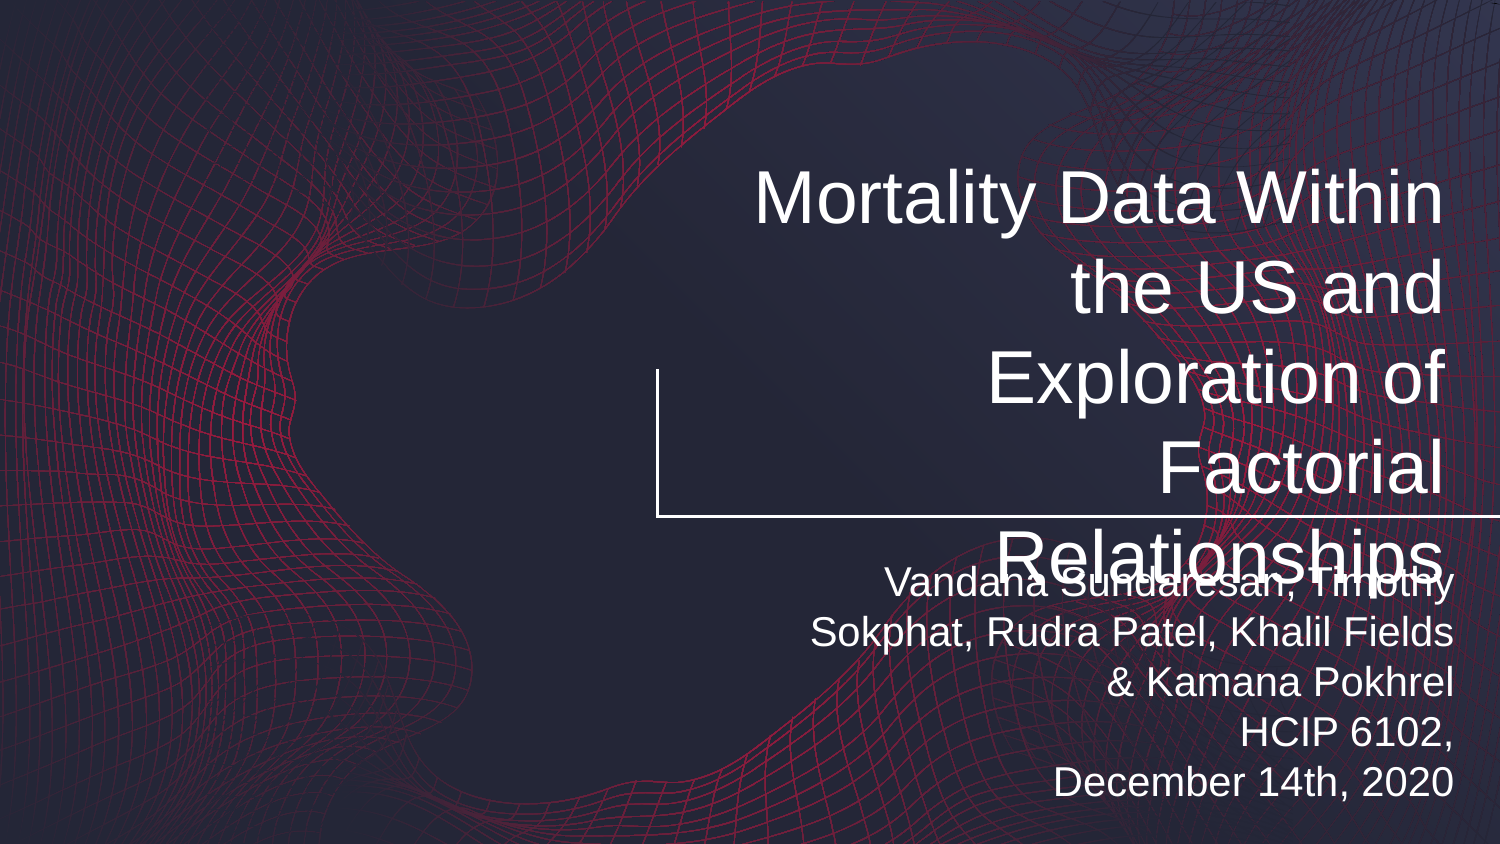

# Mortality Data Within the US and Exploration of Factorial Relationships
Vandana Sundaresan, Timothy Sokphat, Rudra Patel, Khalil Fields & Kamana Pokhrel
HCIP 6102,
December 14th, 2020